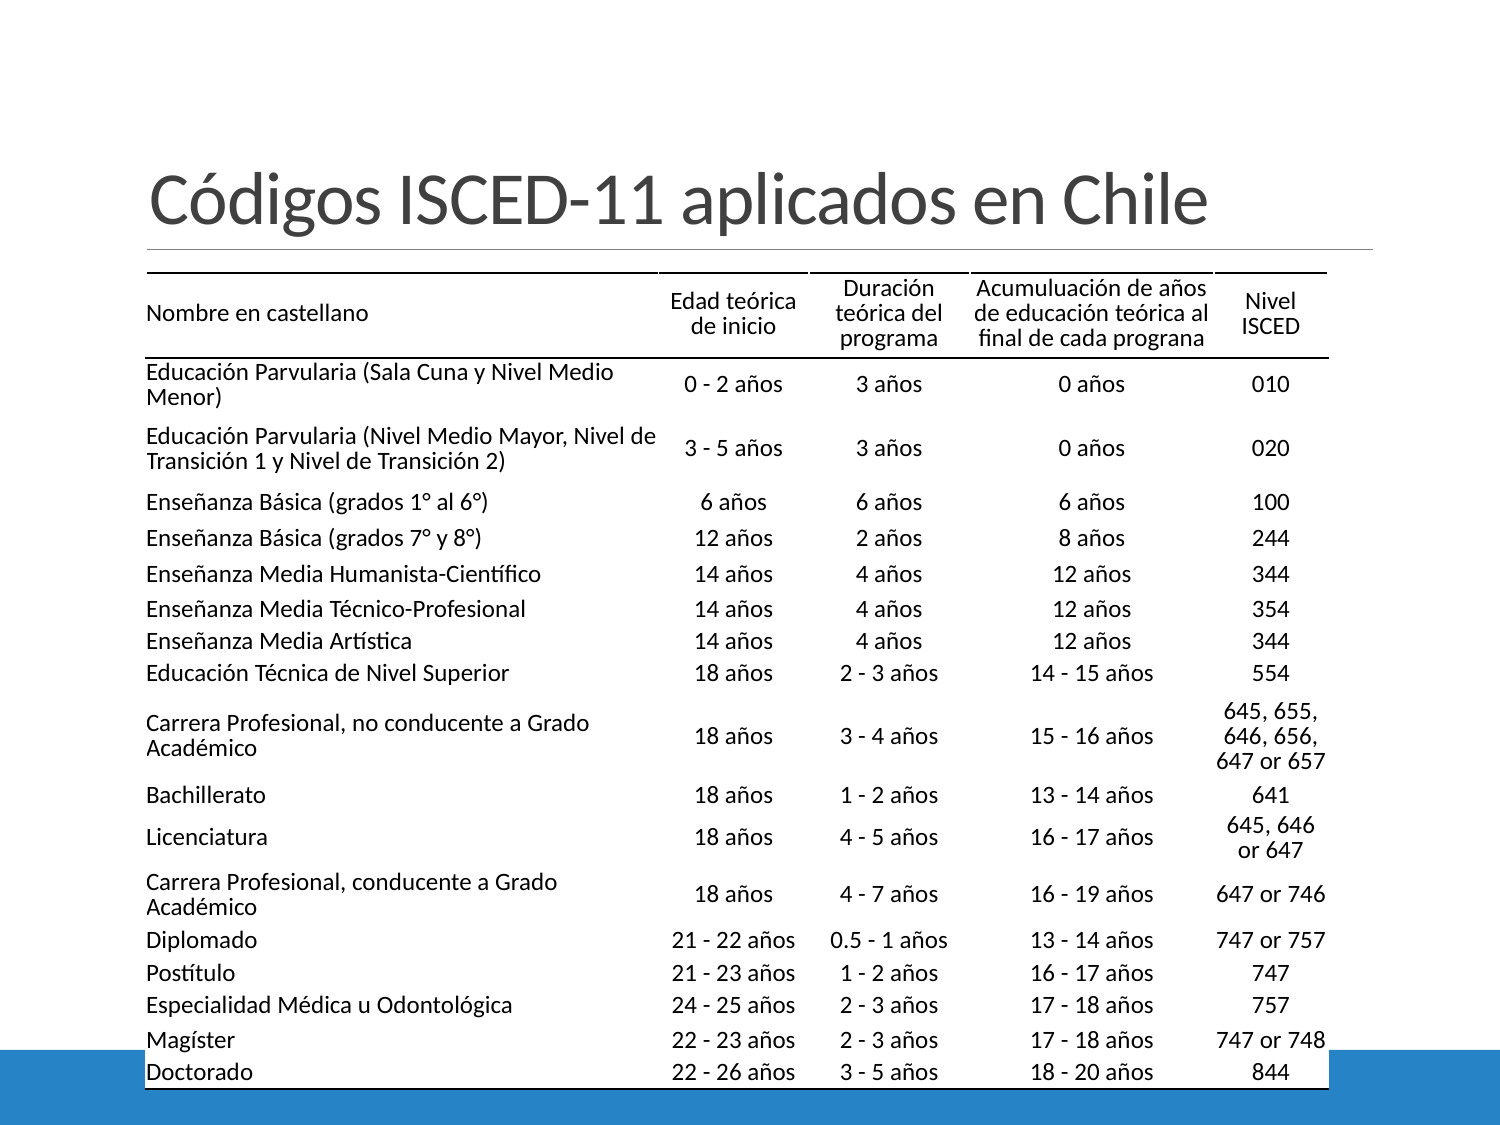

# Códigos ISCED-11 aplicados en Chile
| Nombre en castellano | Edad teórica de inicio | Duración teórica del programa | Acumuluación de años de educación teórica al final de cada prograna | Nivel ISCED |
| --- | --- | --- | --- | --- |
| Educación Parvularia (Sala Cuna y Nivel Medio Menor) | 0 - 2 años | 3 años | 0 años | 010 |
| Educación Parvularia (Nivel Medio Mayor, Nivel de Transición 1 y Nivel de Transición 2) | 3 - 5 años | 3 años | 0 años | 020 |
| Enseñanza Básica (grados 1° al 6°) | 6 años | 6 años | 6 años | 100 |
| Enseñanza Básica (grados 7° y 8°) | 12 años | 2 años | 8 años | 244 |
| Enseñanza Media Humanista-Científico | 14 años | 4 años | 12 años | 344 |
| Enseñanza Media Técnico-Profesional | 14 años | 4 años | 12 años | 354 |
| Enseñanza Media Artística | 14 años | 4 años | 12 años | 344 |
| Educación Técnica de Nivel Superior | 18 años | 2 - 3 años | 14 - 15 años | 554 |
| Carrera Profesional, no conducente a Grado Académico | 18 años | 3 - 4 años | 15 - 16 años | 645, 655, 646, 656, 647 or 657 |
| Bachillerato | 18 años | 1 - 2 años | 13 - 14 años | 641 |
| Licenciatura | 18 años | 4 - 5 años | 16 - 17 años | 645, 646 or 647 |
| Carrera Profesional, conducente a Grado Académico | 18 años | 4 - 7 años | 16 - 19 años | 647 or 746 |
| Diplomado | 21 - 22 años | 0.5 - 1 años | 13 - 14 años | 747 or 757 |
| Postítulo | 21 - 23 años | 1 - 2 años | 16 - 17 años | 747 |
| Especialidad Médica u Odontológica | 24 - 25 años | 2 - 3 años | 17 - 18 años | 757 |
| Magíster | 22 - 23 años | 2 - 3 años | 17 - 18 años | 747 or 748 |
| Doctorado | 22 - 26 años | 3 - 5 años | 18 - 20 años | 844 |